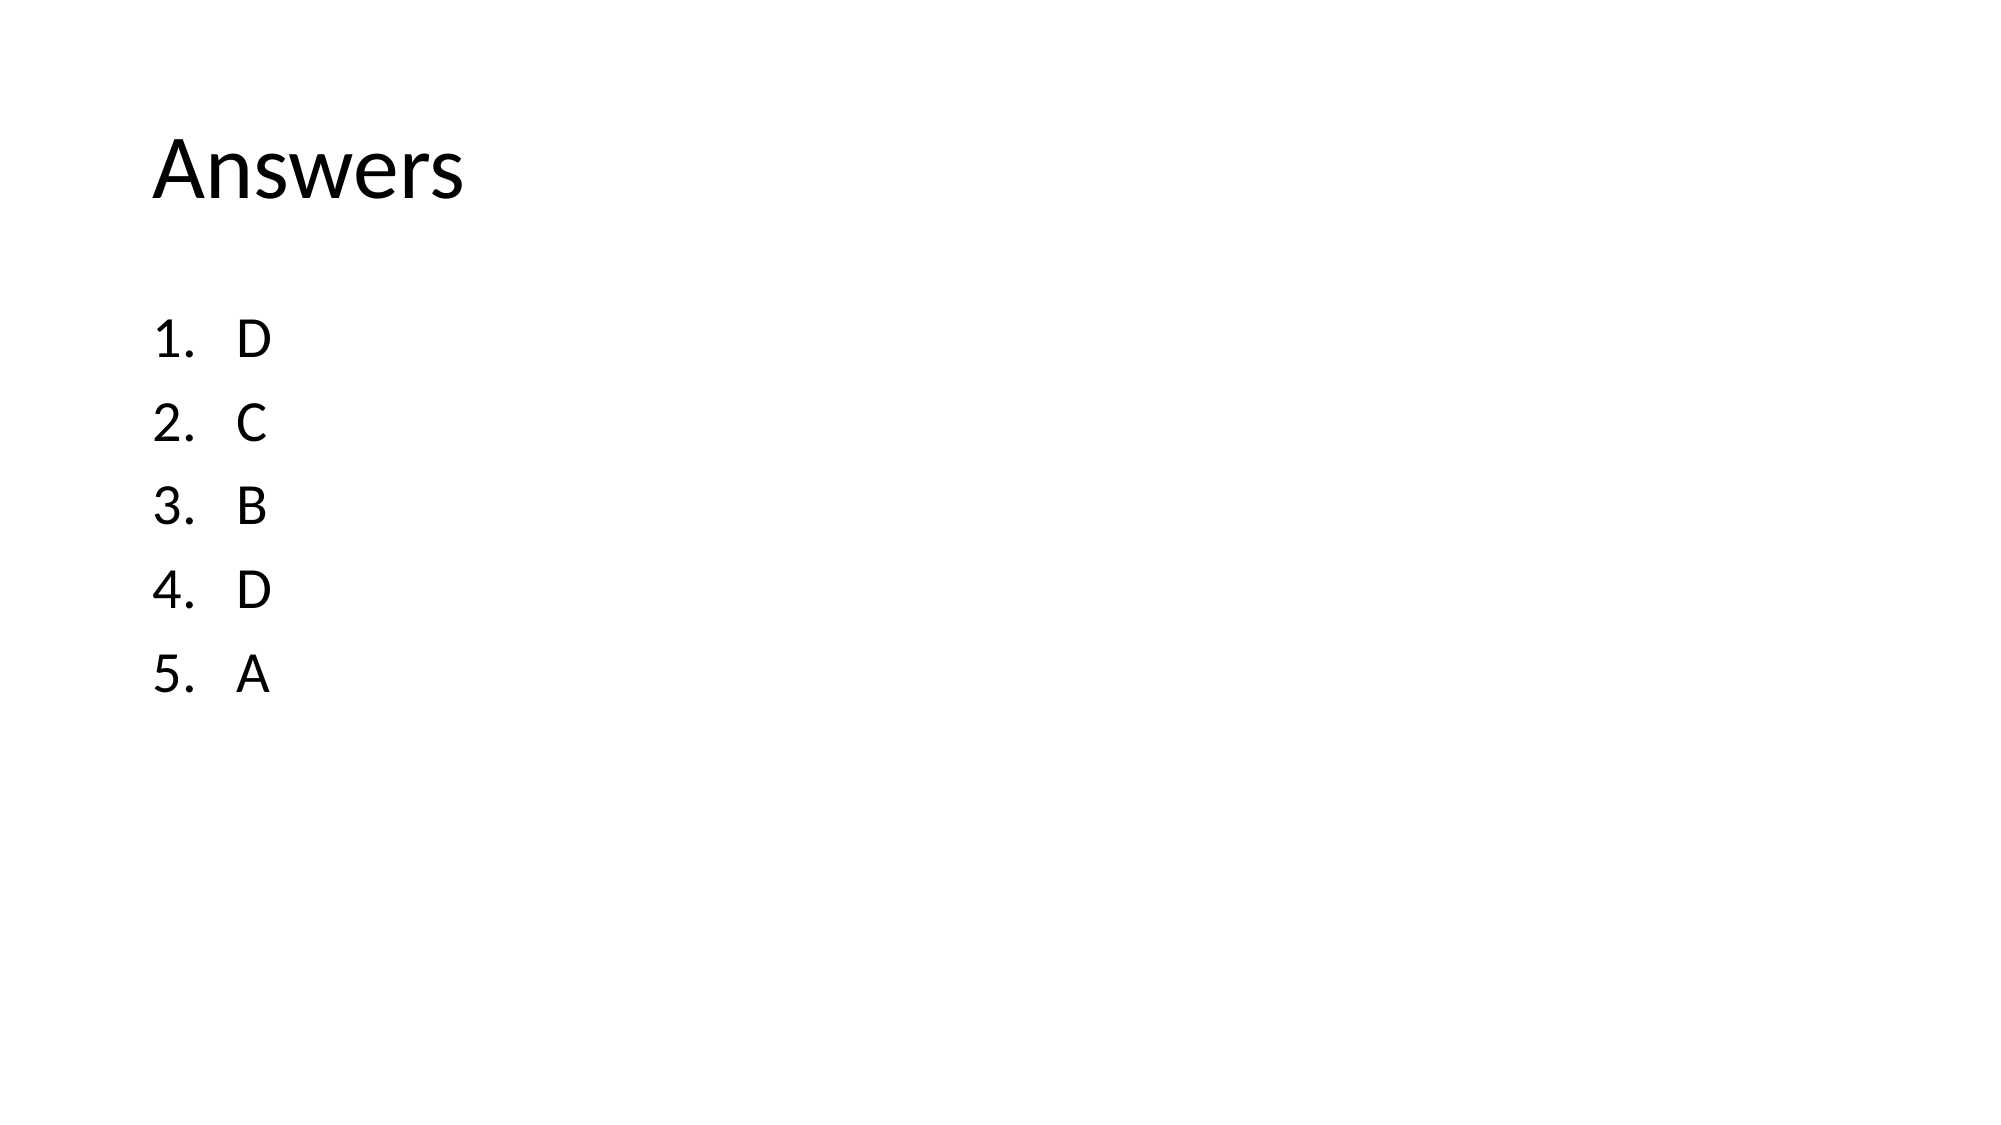

# Answers
D
C
B
D
A